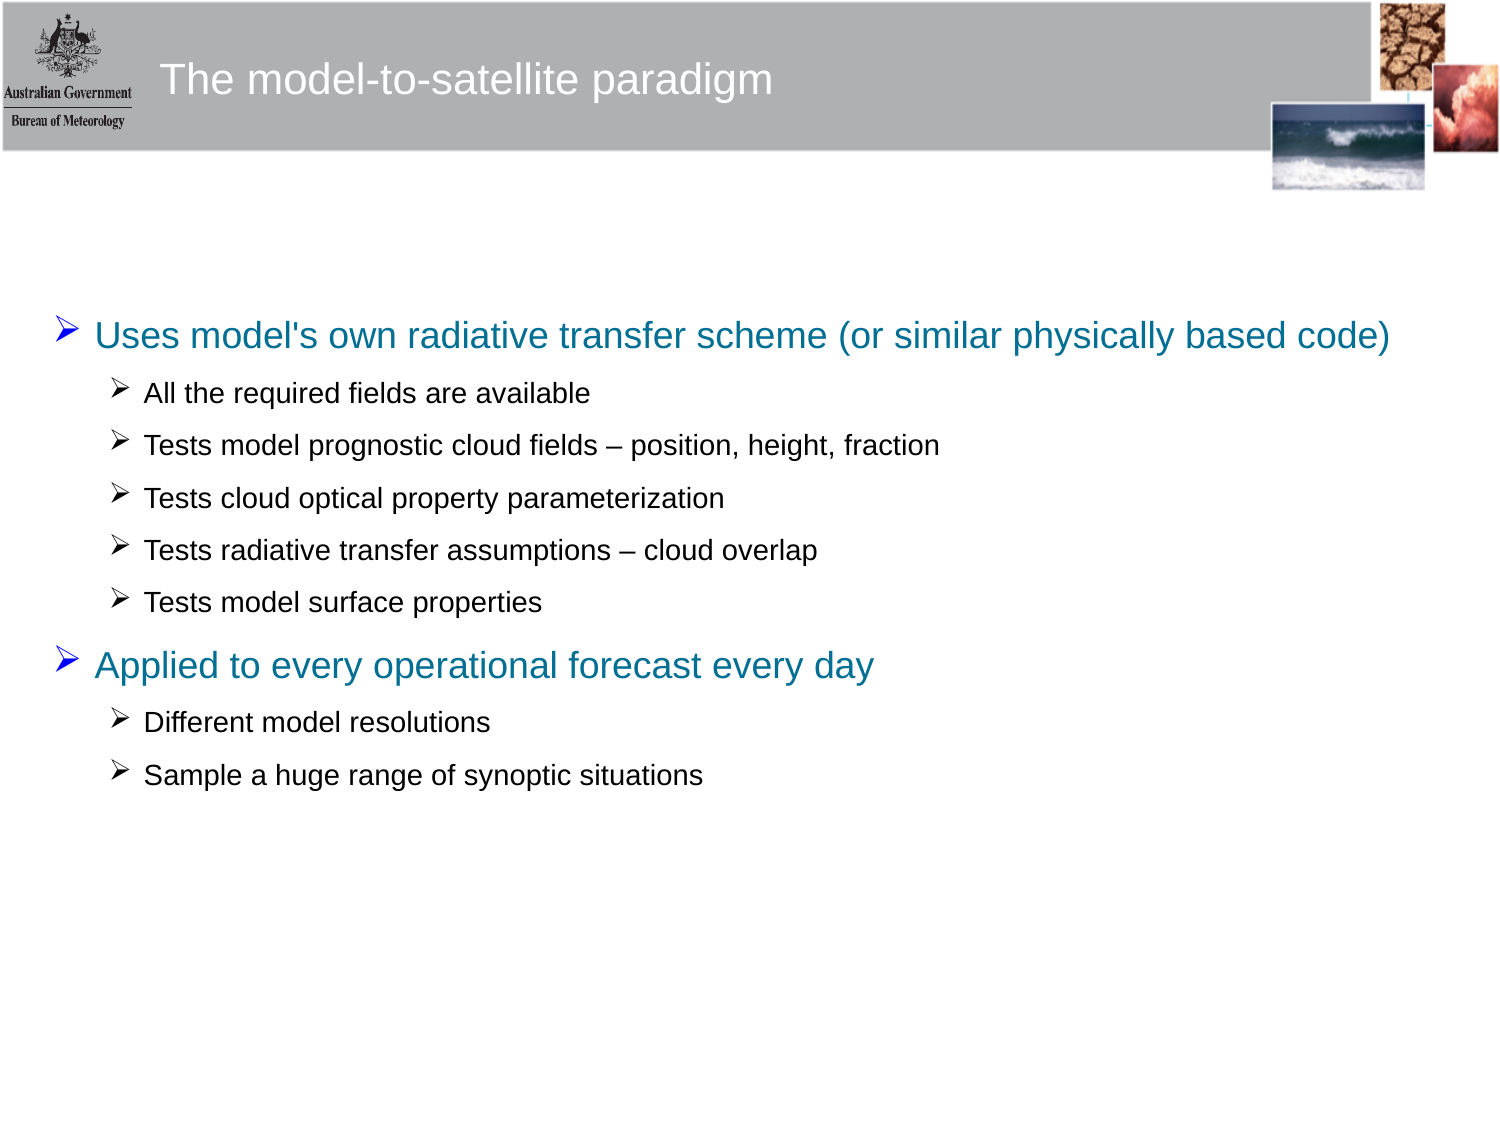

The model-to-satellite paradigm
Uses model's own radiative transfer scheme (or similar physically based code)
All the required fields are available
Tests model prognostic cloud fields – position, height, fraction
Tests cloud optical property parameterization
Tests radiative transfer assumptions – cloud overlap
Tests model surface properties
Applied to every operational forecast every day
Different model resolutions
Sample a huge range of synoptic situations